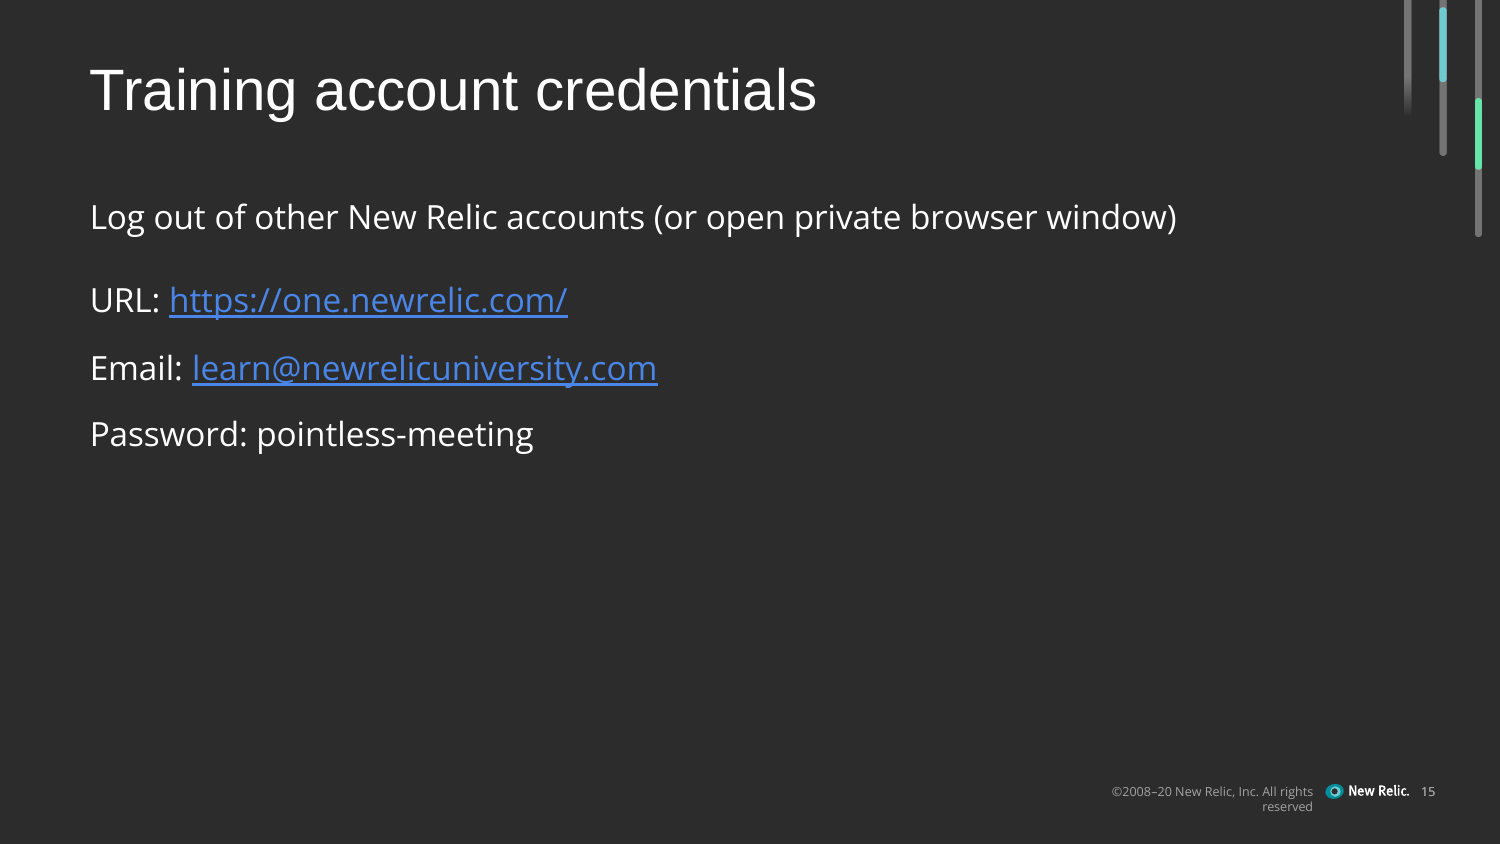

Training account credentials

Log out of other New Relic accounts (or open private browser window)
URL: https://one.newrelic.com/
Email: learn@newrelicuniversity.com
Password: pointless-meeting
15
15